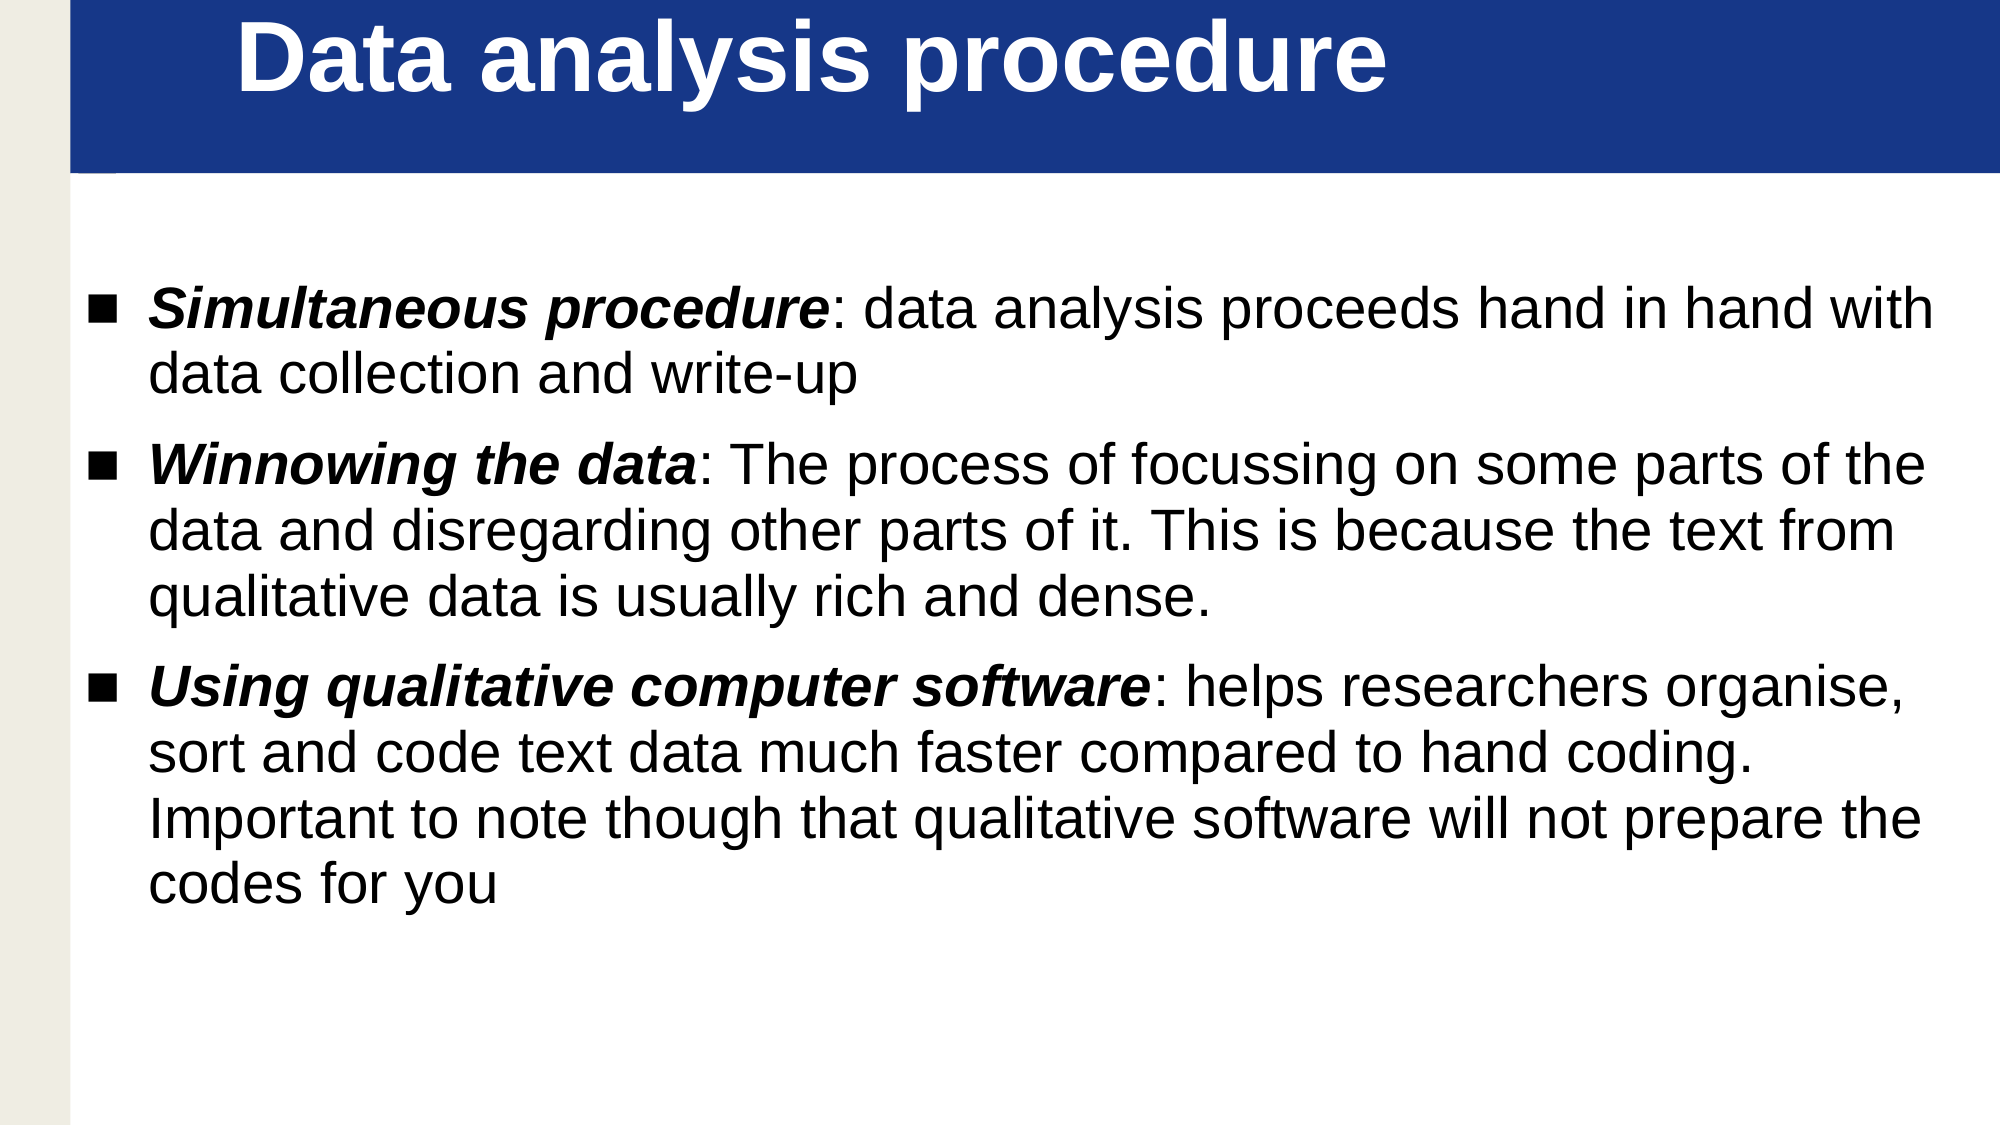

# Data analysis procedure

Simultaneous procedure: data analysis proceeds hand in hand with data collection and write-up
Winnowing the data: The process of focussing on some parts of the data and disregarding other parts of it. This is because the text from qualitative data is usually rich and dense.
Using qualitative computer software: helps researchers organise, sort and code text data much faster compared to hand coding. Important to note though that qualitative software will not prepare the codes for you